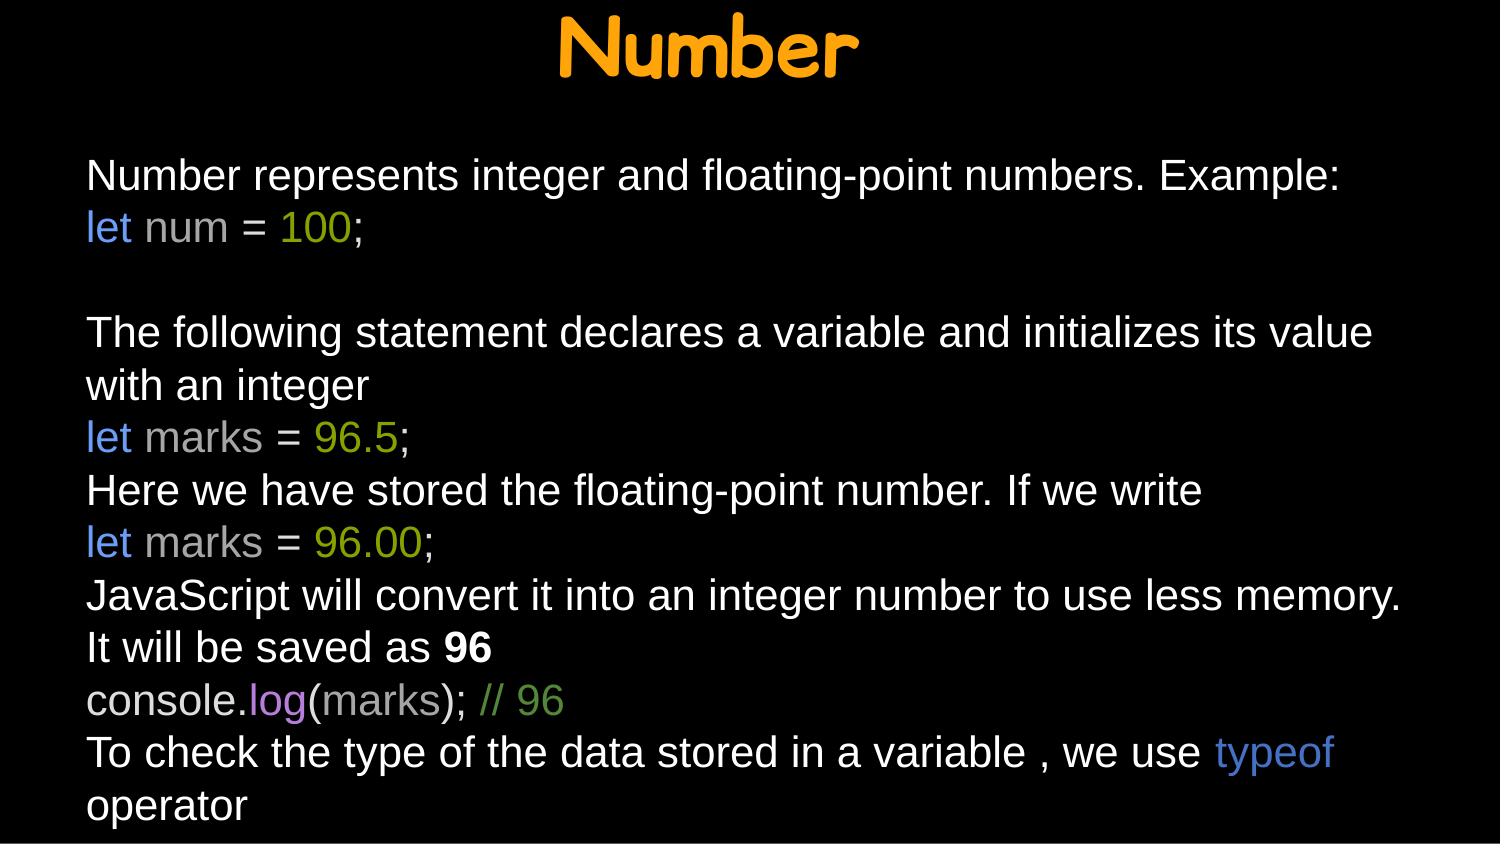

# Number
Number represents integer and floating-point numbers. Example:
let num = 100;

The following statement declares a variable and initializes its value with an integer
let marks = 96.5;
Here we have stored the floating-point number. If we write
let marks = 96.00;
JavaScript will convert it into an integer number to use less memory. It will be saved as 96
console.log(marks); // 96
To check the type of the data stored in a variable , we use typeof operator